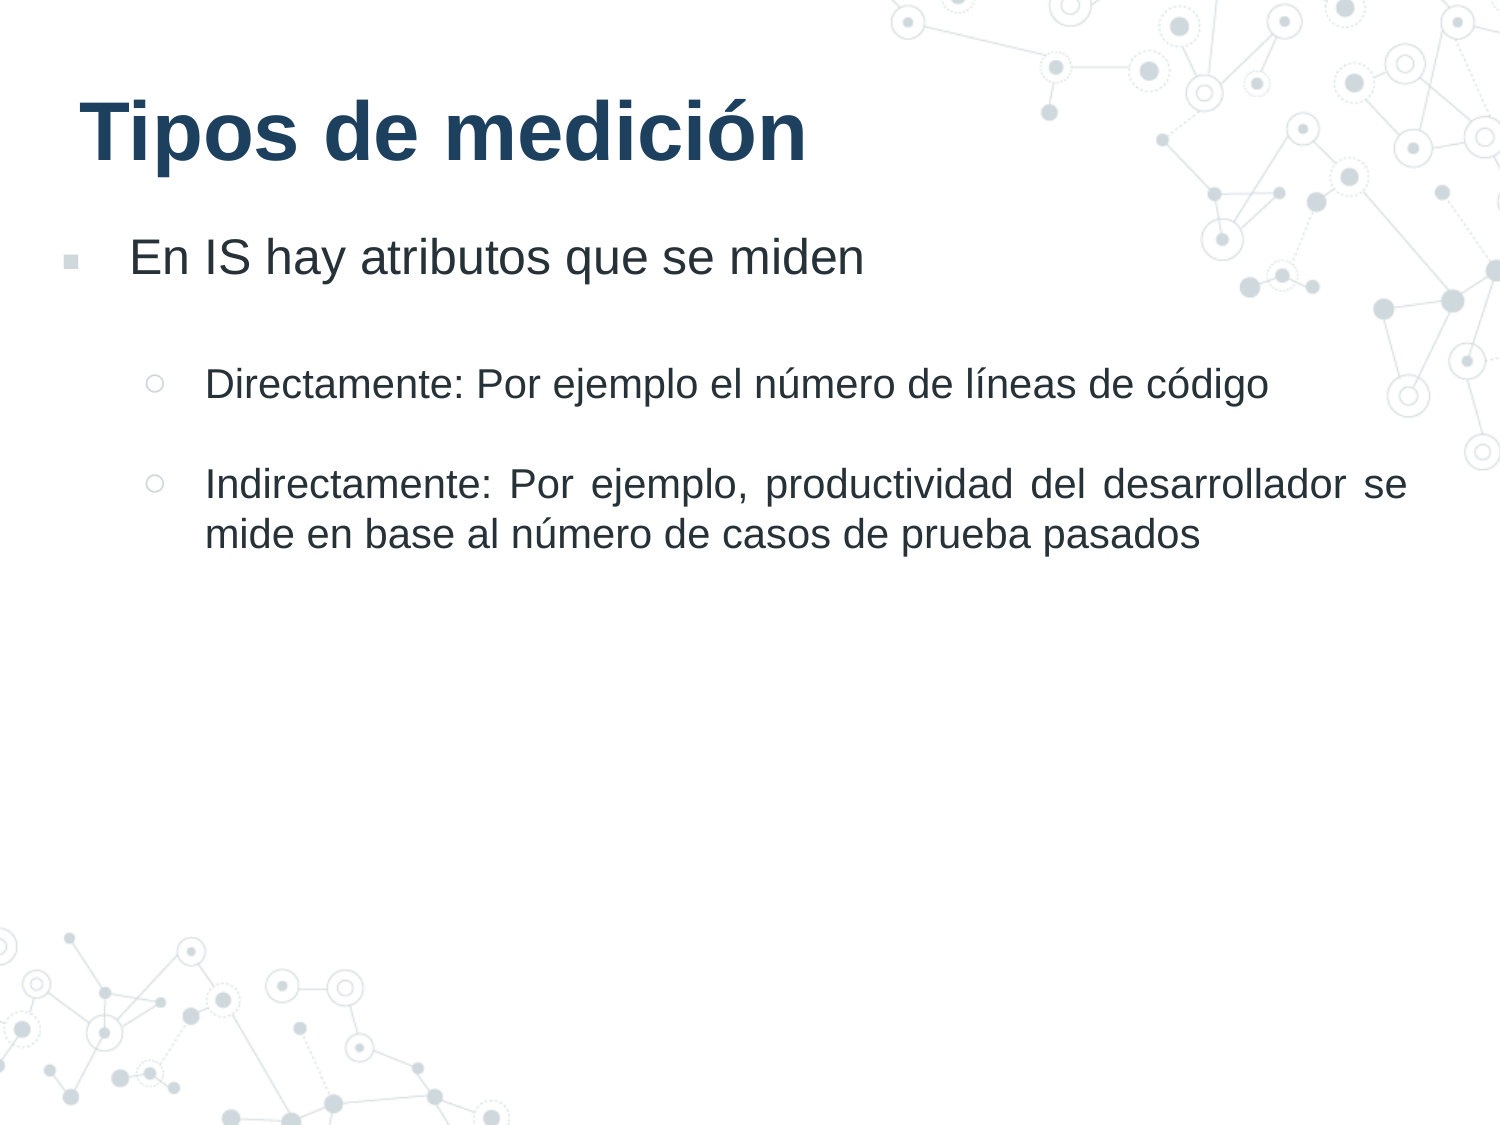

# Tipos de medición
En IS hay atributos que se miden

Directamente: Por ejemplo el número de líneas de código

Indirectamente: Por ejemplo, productividad del desarrollador se mide en base al número de casos de prueba pasados